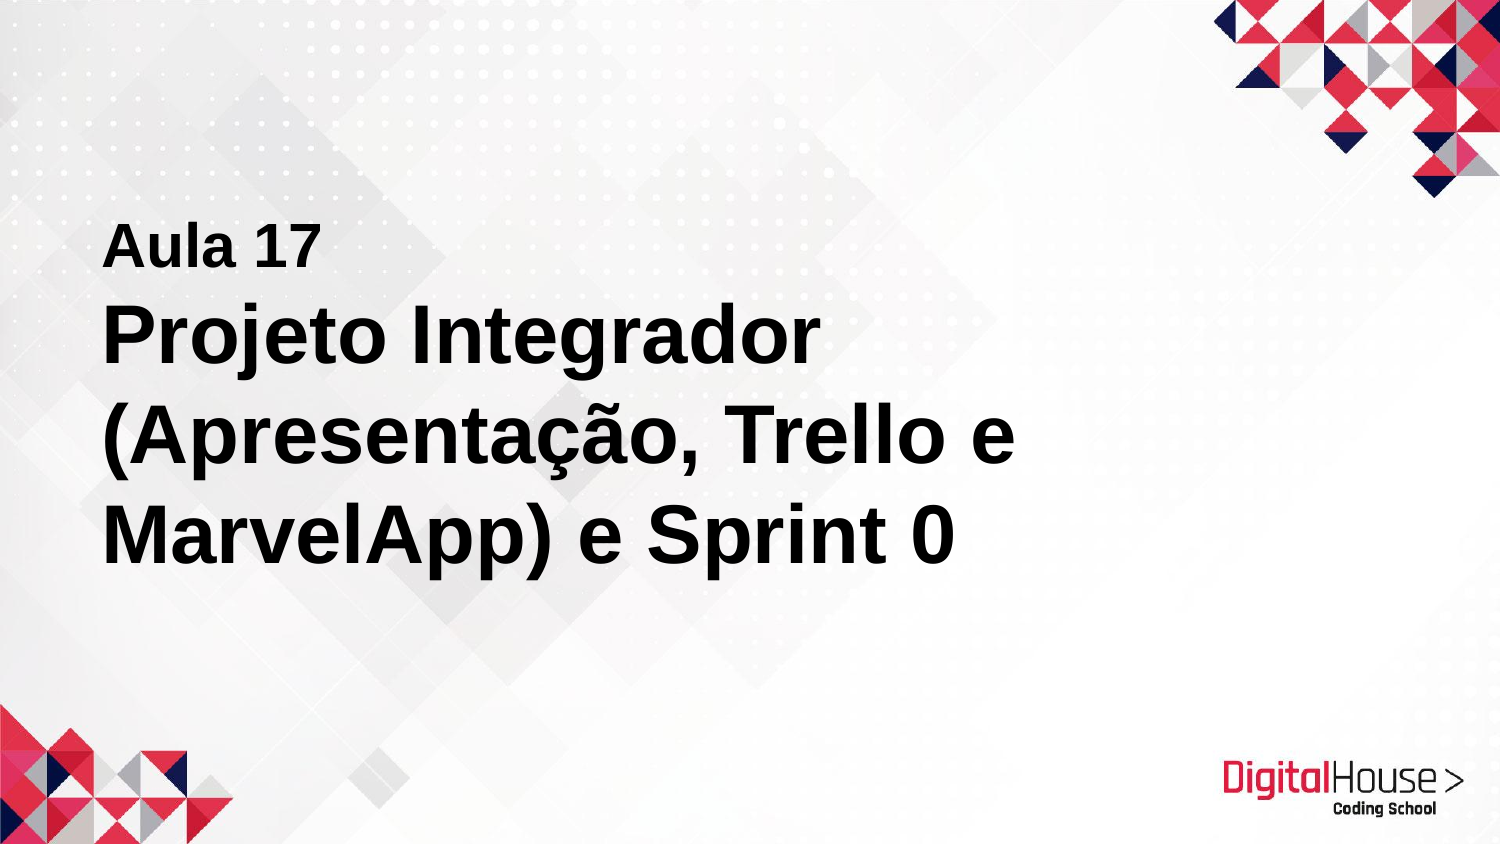

# Aula 17
Projeto Integrador (Apresentação, Trello e MarvelApp) e Sprint 0